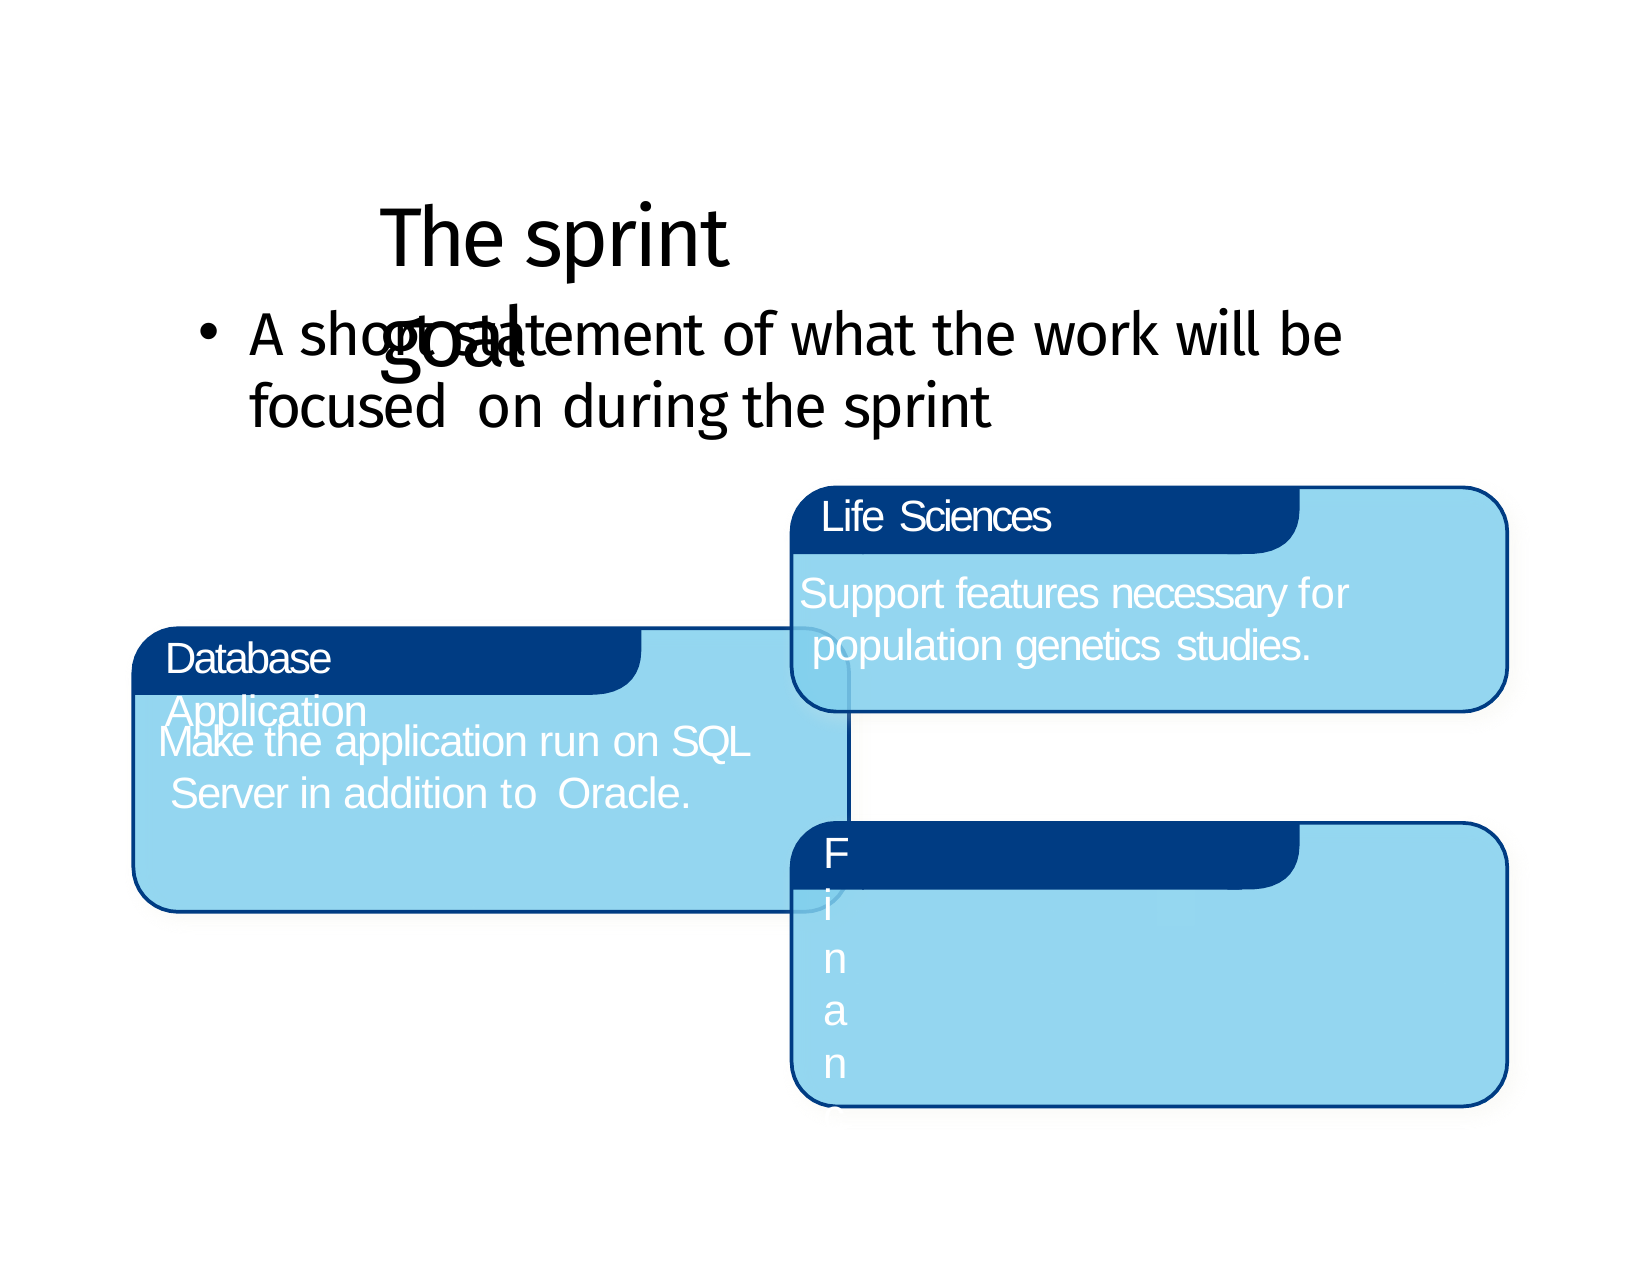

# The sprint goal
A short statement of what the work will be focused  on during the sprint
Life Sciences

Support features necessary for  population genetics studies.

Database  Application

Make the application run on SQL  Server in addition to Oracle.
Financial services
Support more technical indicators  than company ABC with real-time,  streaming data.